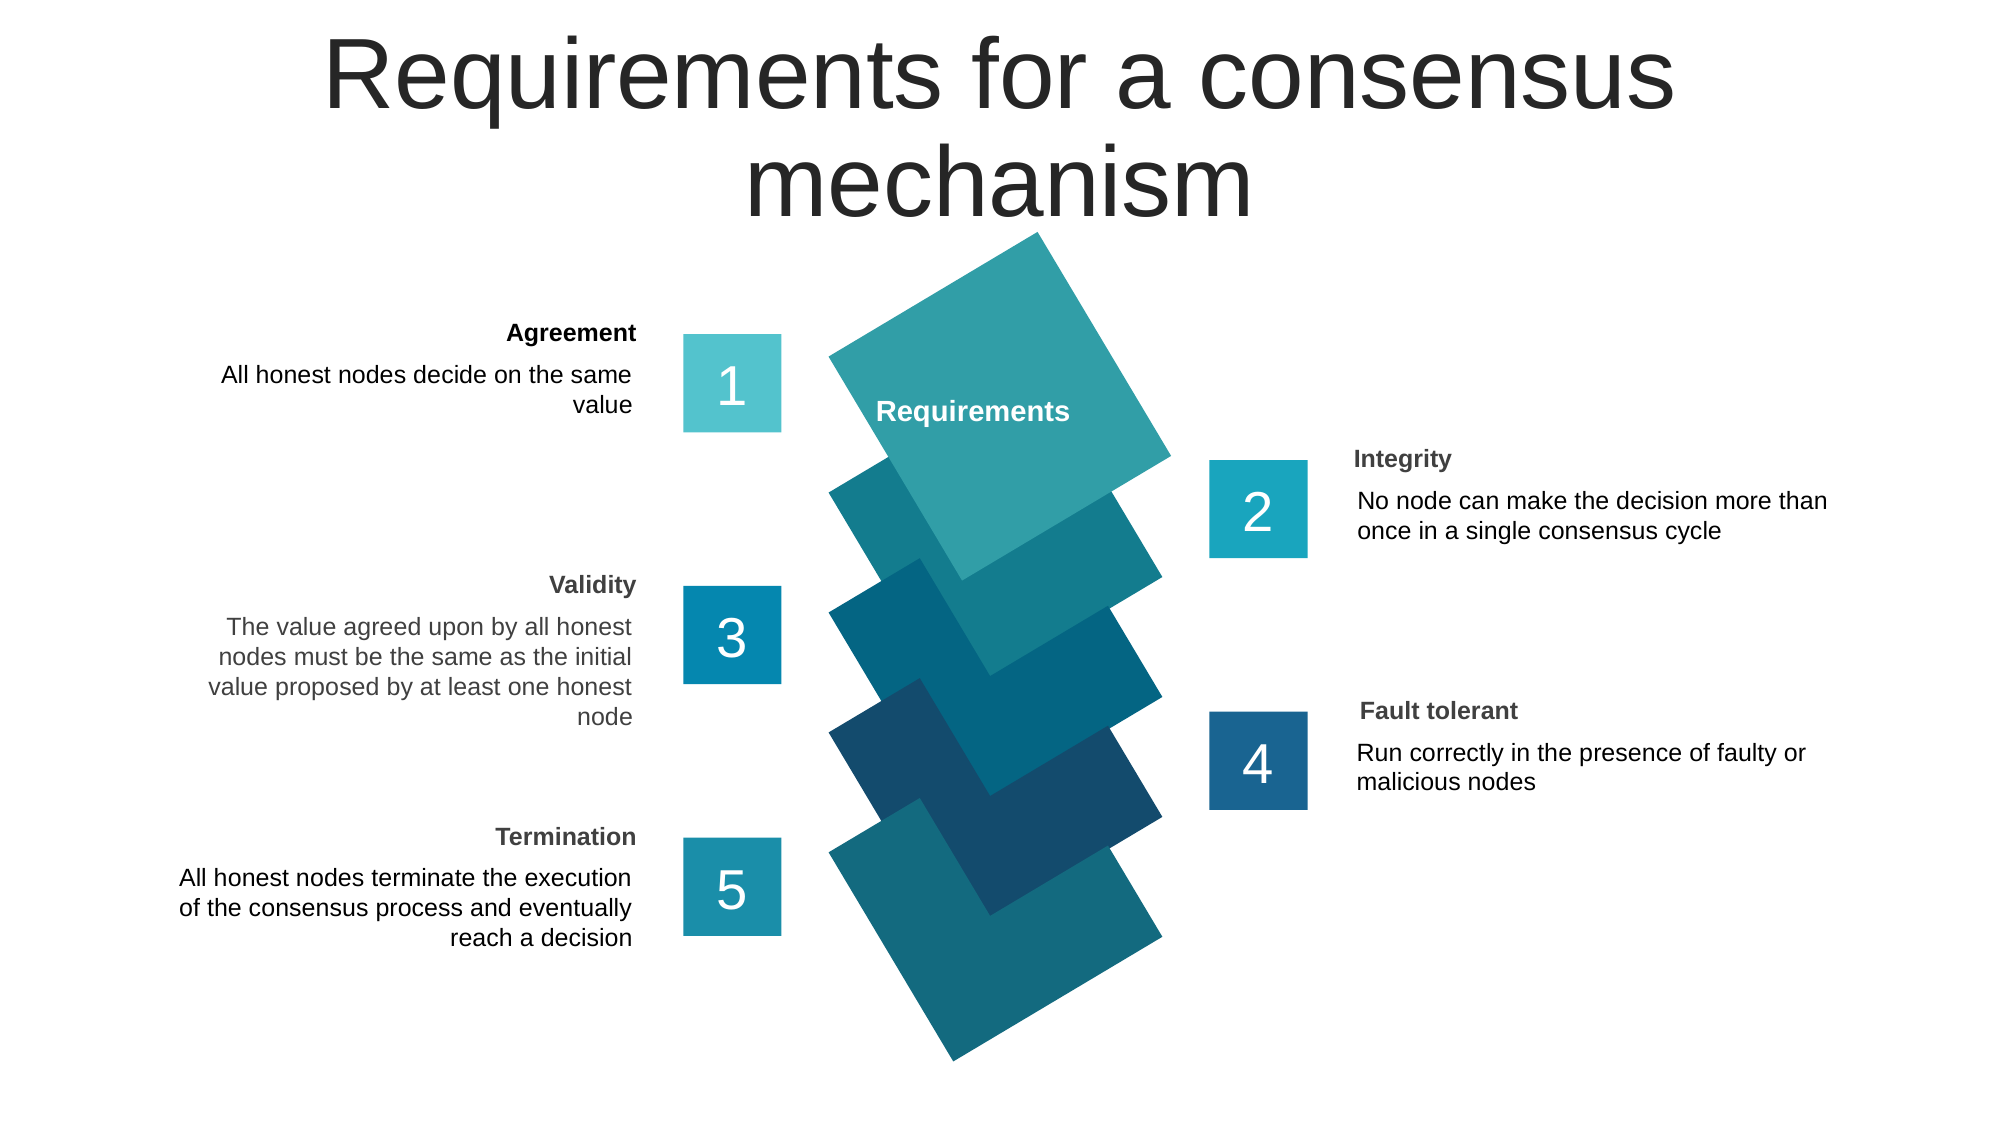

Requirements for a consensus mechanism

Agreement
All honest nodes decide on the same value
1

Requirements
Integrity
No node can make the decision more than once in a single consensus cycle
2
Validity
The value agreed upon by all honest nodes must be the same as the initial value proposed by at least one honest node
3
 Fault tolerant
Run correctly in the presence of faulty or malicious nodes
4
Termination
All honest nodes terminate the execution of the consensus process and eventually reach a decision
5